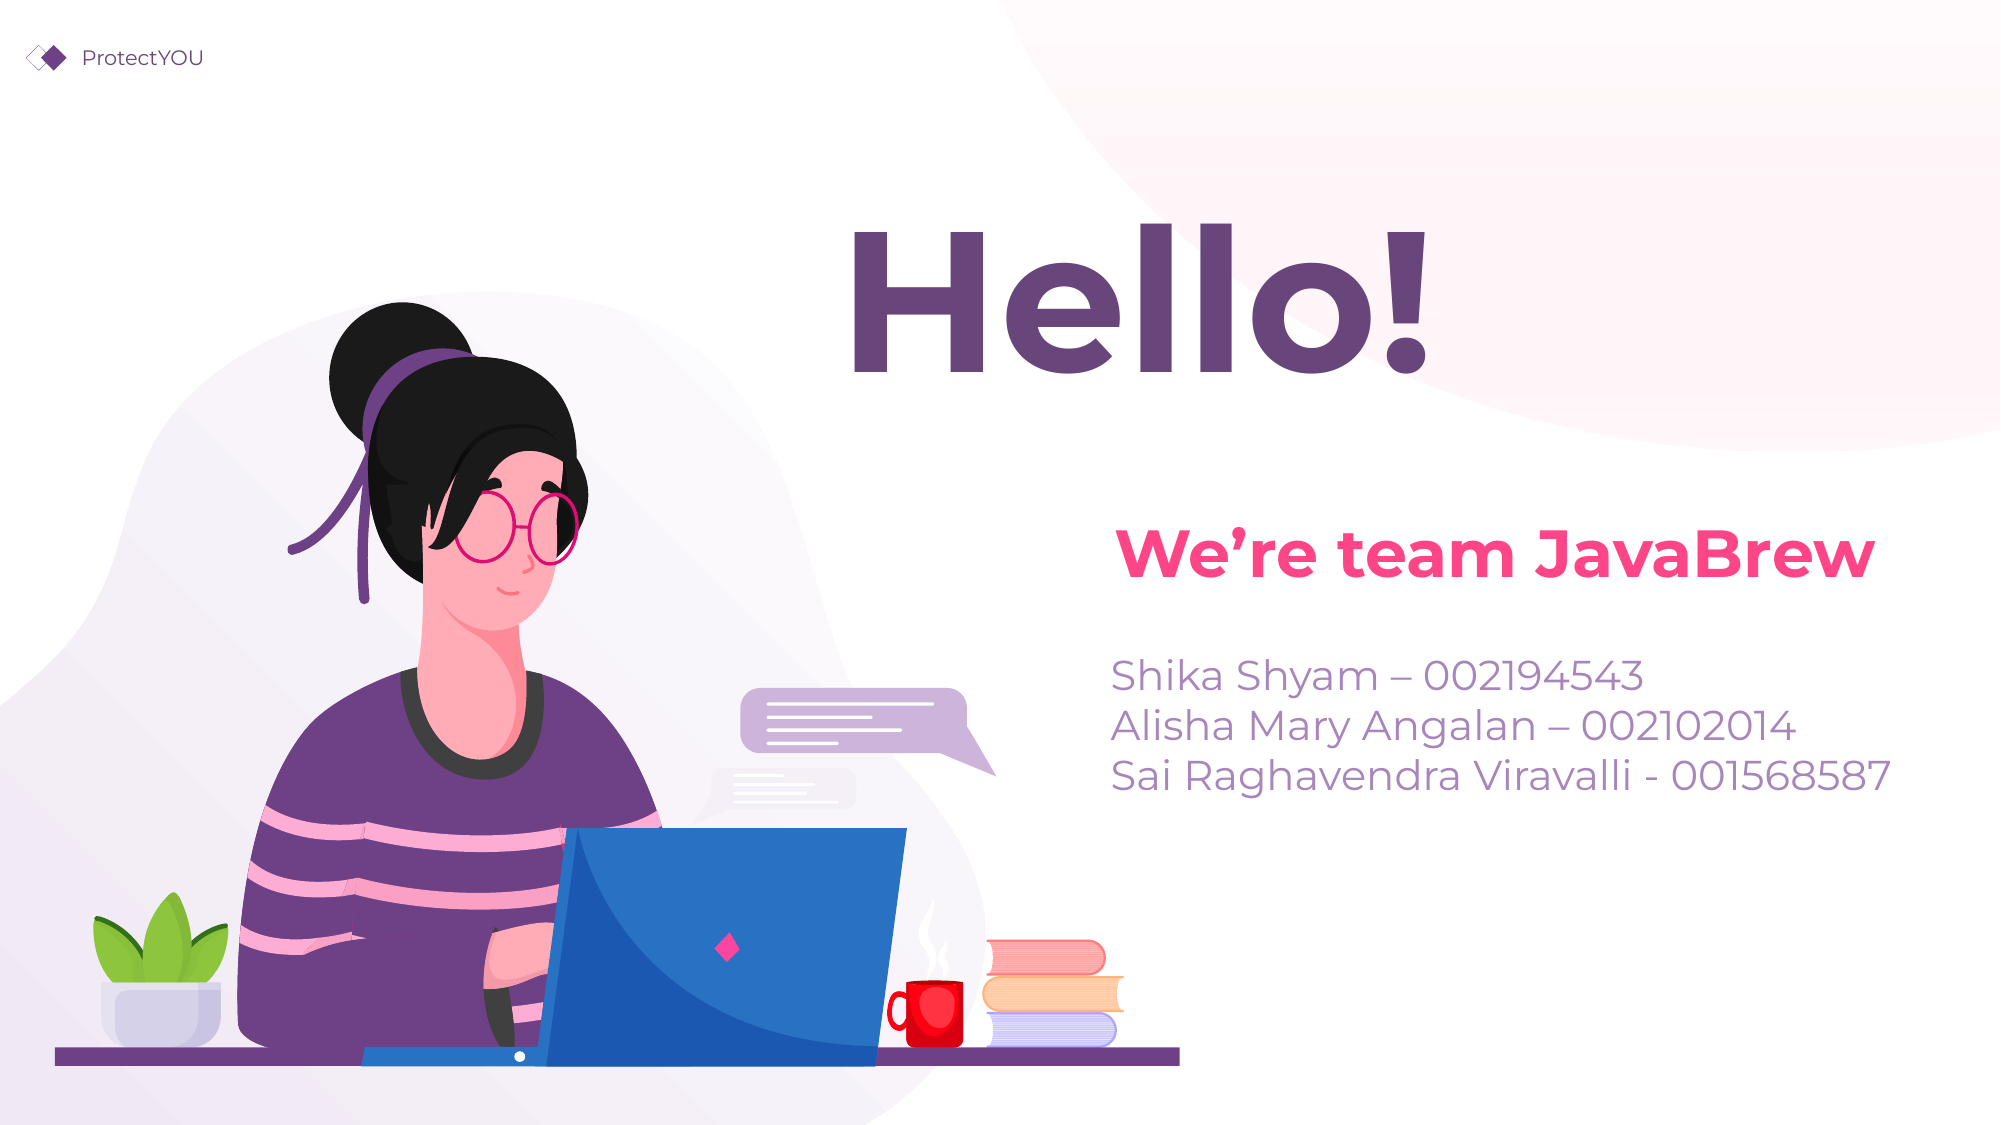

Hello!

We’re team JavaBrew
Shika Shyam – 002194543
Alisha Mary Angalan – 002102014
Sai Raghavendra Viravalli - 001568587